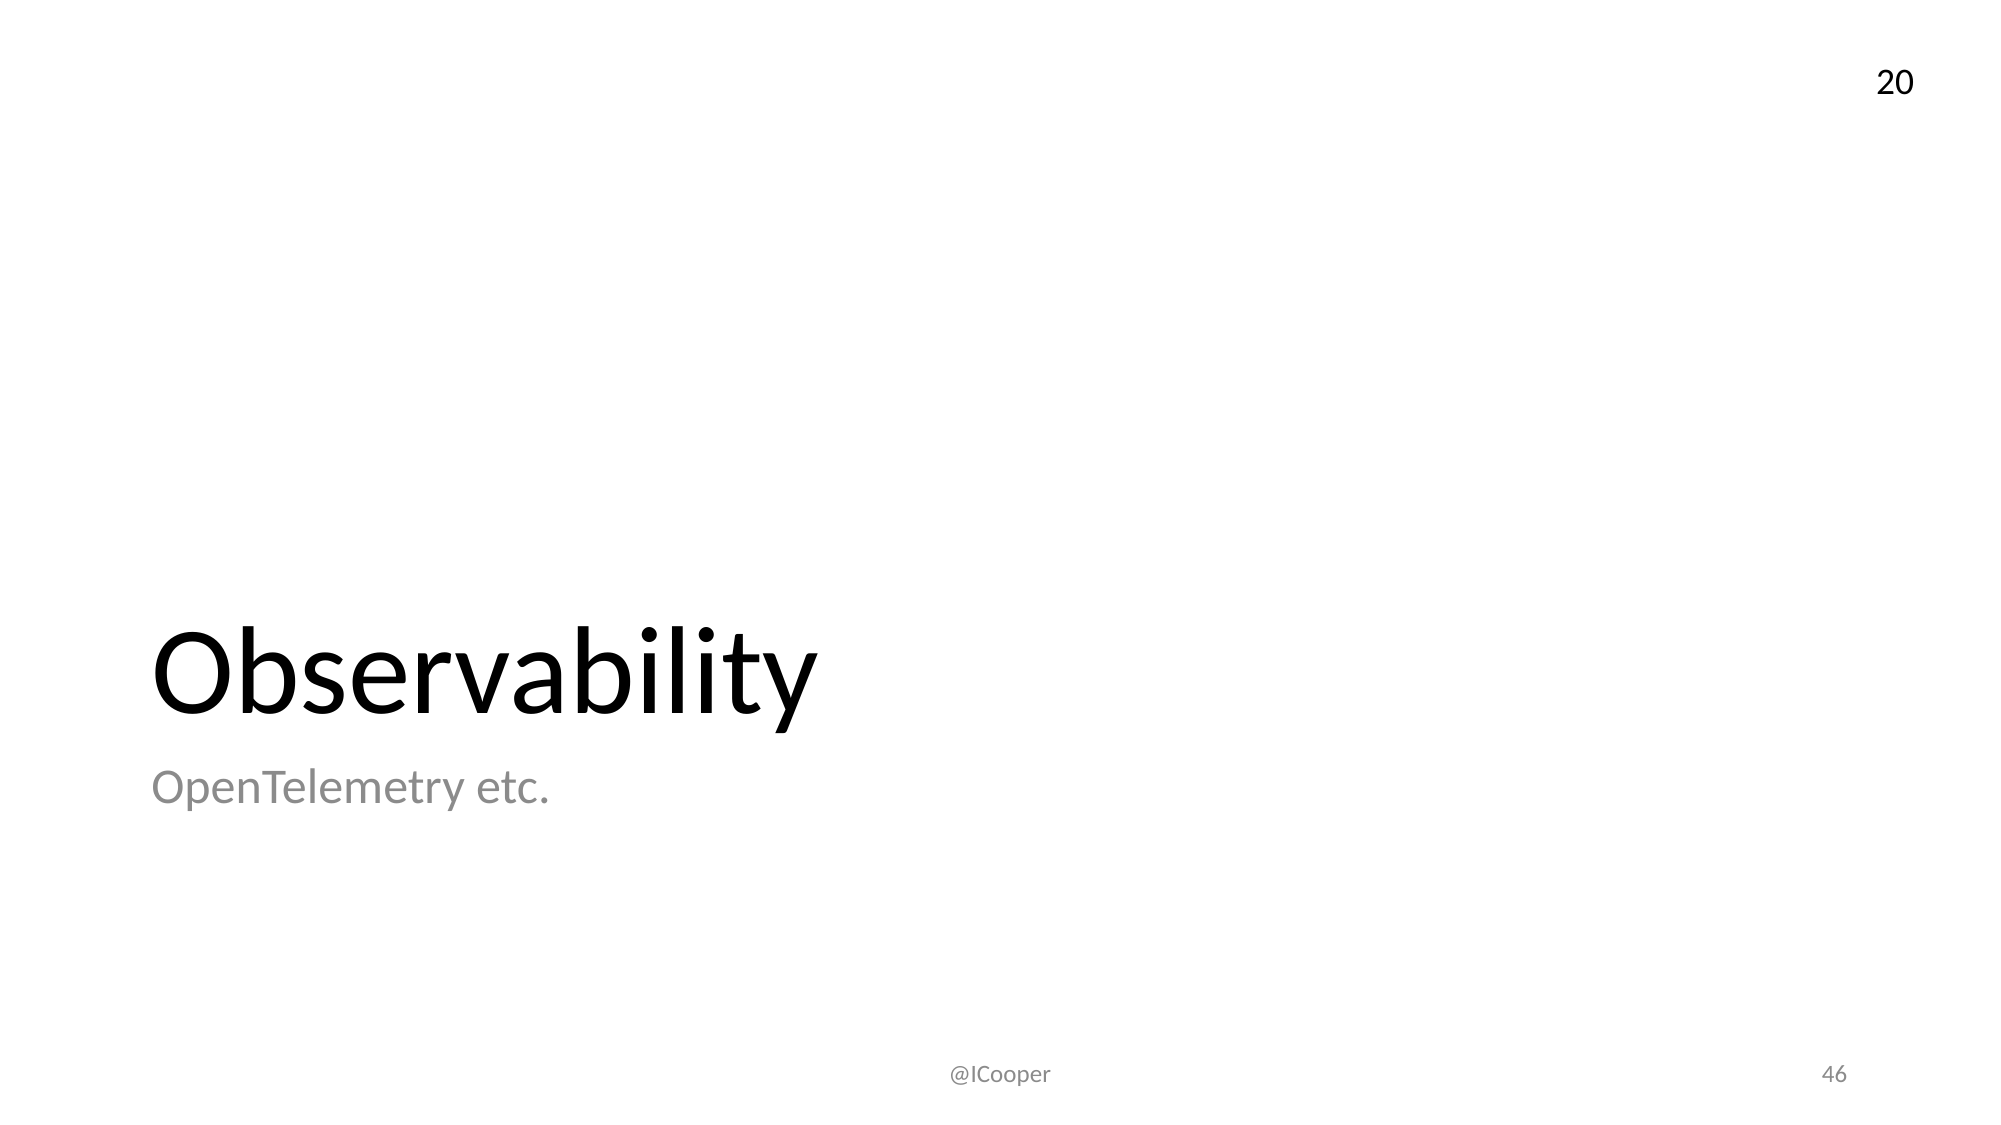

20
# Observability
OpenTelemetry etc.
@ICooper
46